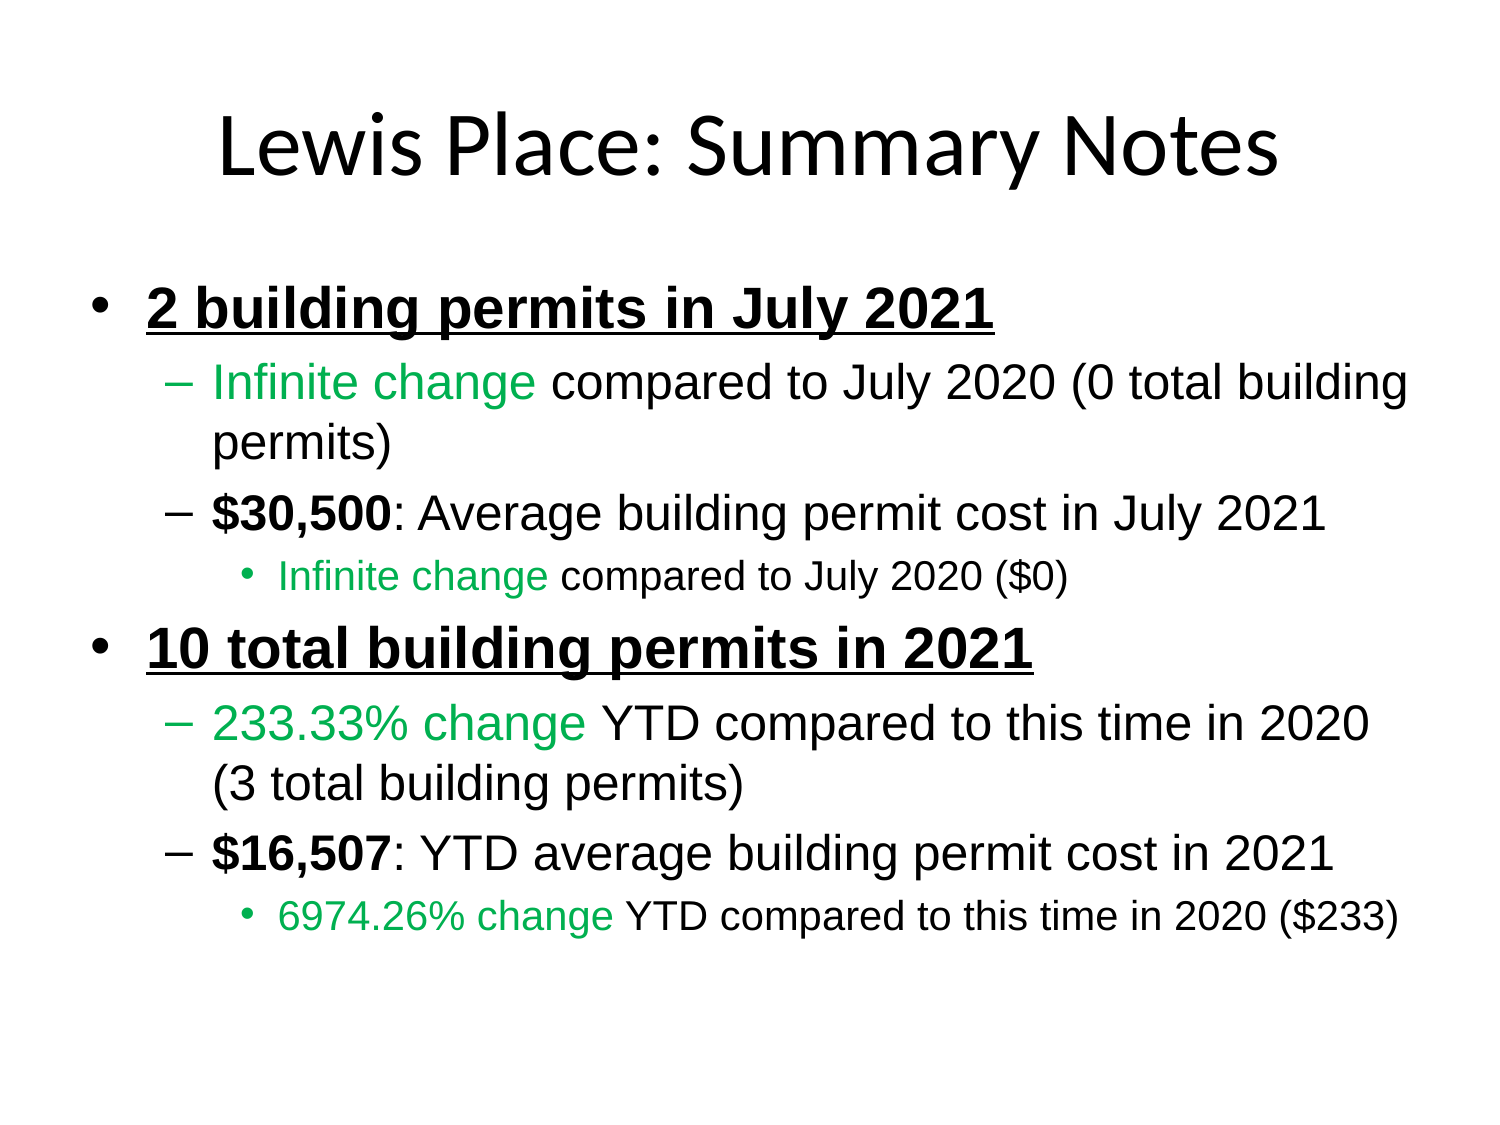

# Lewis Place: Summary Notes
2 building permits in July 2021
Infinite change compared to July 2020 (0 total building permits)
$30,500: Average building permit cost in July 2021
Infinite change compared to July 2020 ($0)
10 total building permits in 2021
233.33% change YTD compared to this time in 2020 (3 total building permits)
$16,507: YTD average building permit cost in 2021
6974.26% change YTD compared to this time in 2020 ($233)